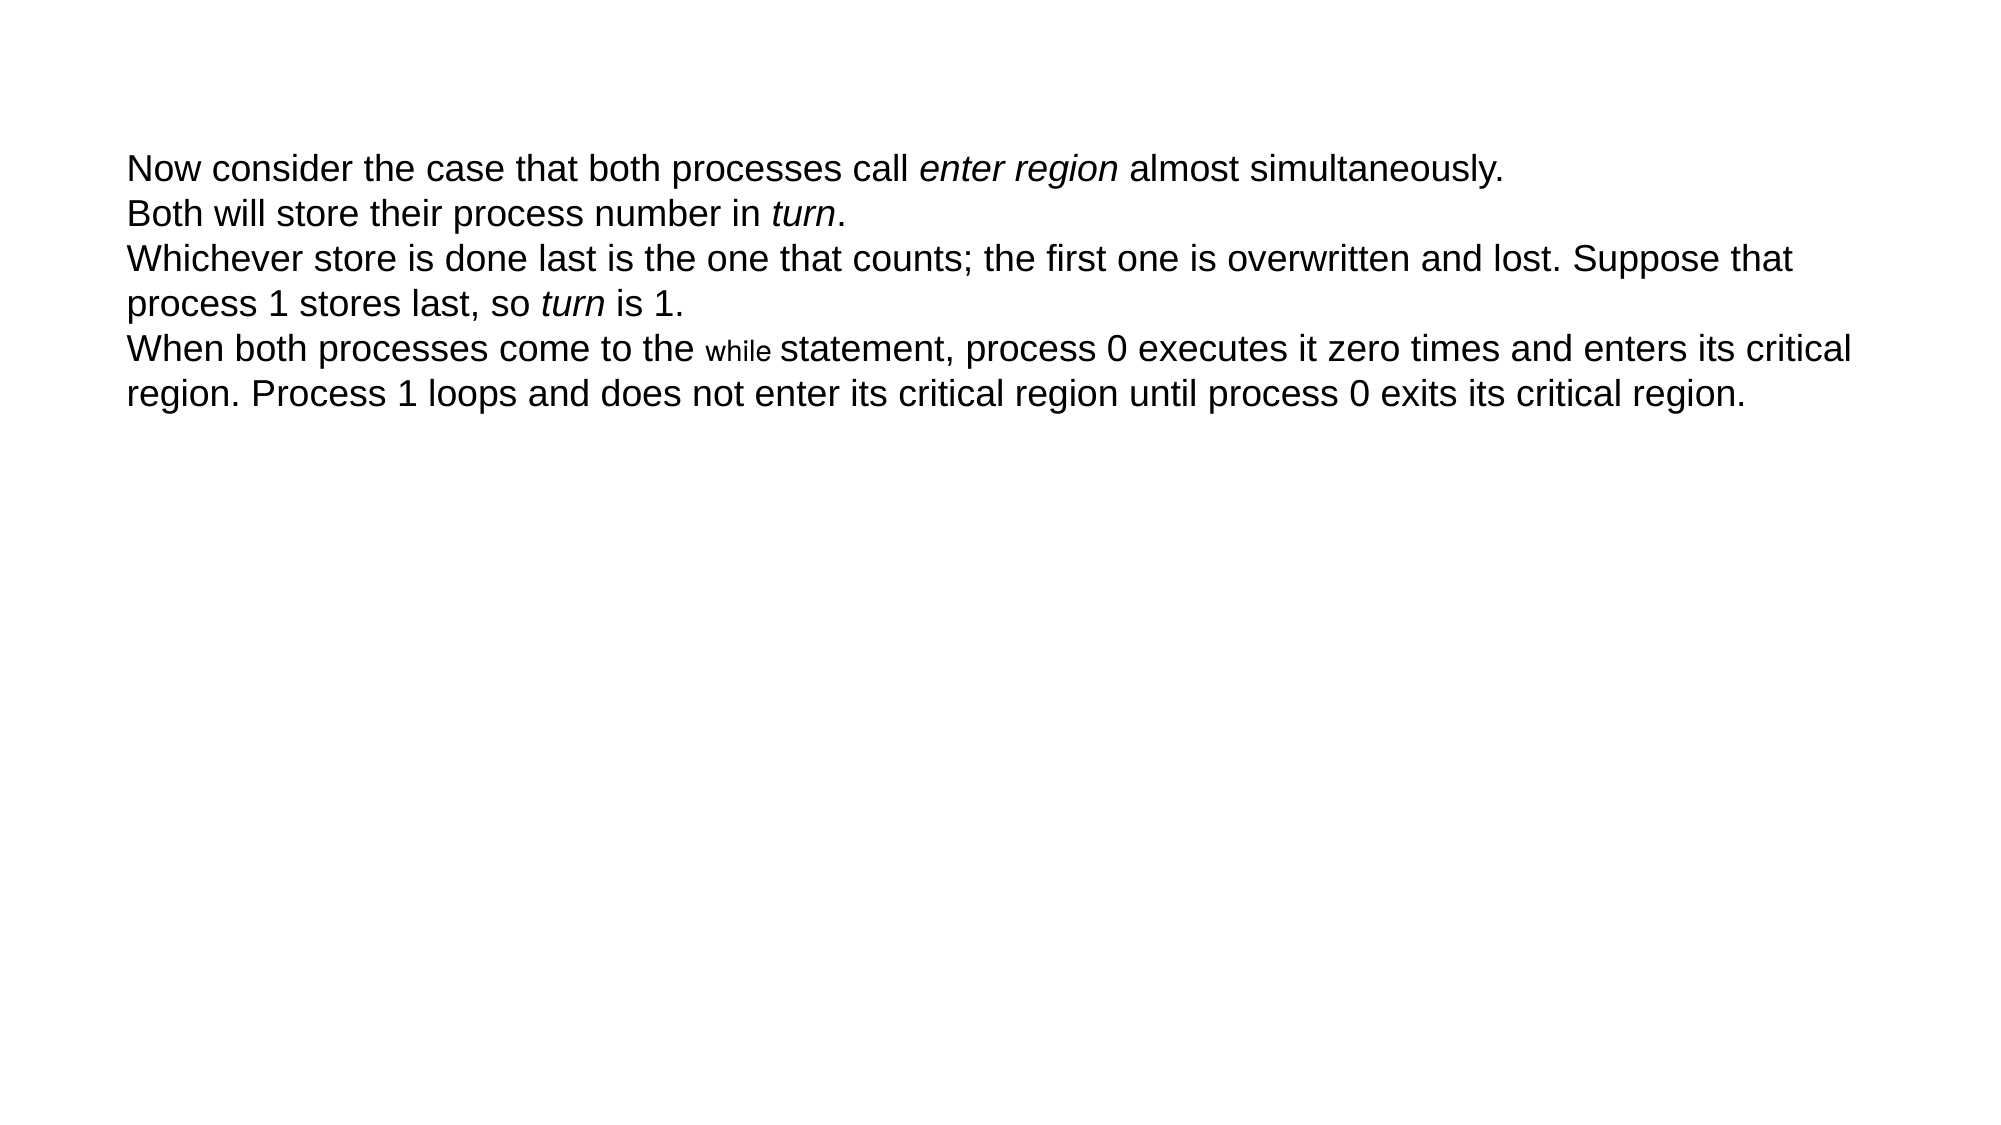

Now consider the case that both processes call enter region almost simultaneously.
Both will store their process number in turn.
Whichever store is done last is the one that counts; the first one is overwritten and lost. Suppose that process 1 stores last, so turn is 1.
When both processes come to the while statement, process 0 executes it zero times and enters its critical region. Process 1 loops and does not enter its critical region until process 0 exits its critical region.